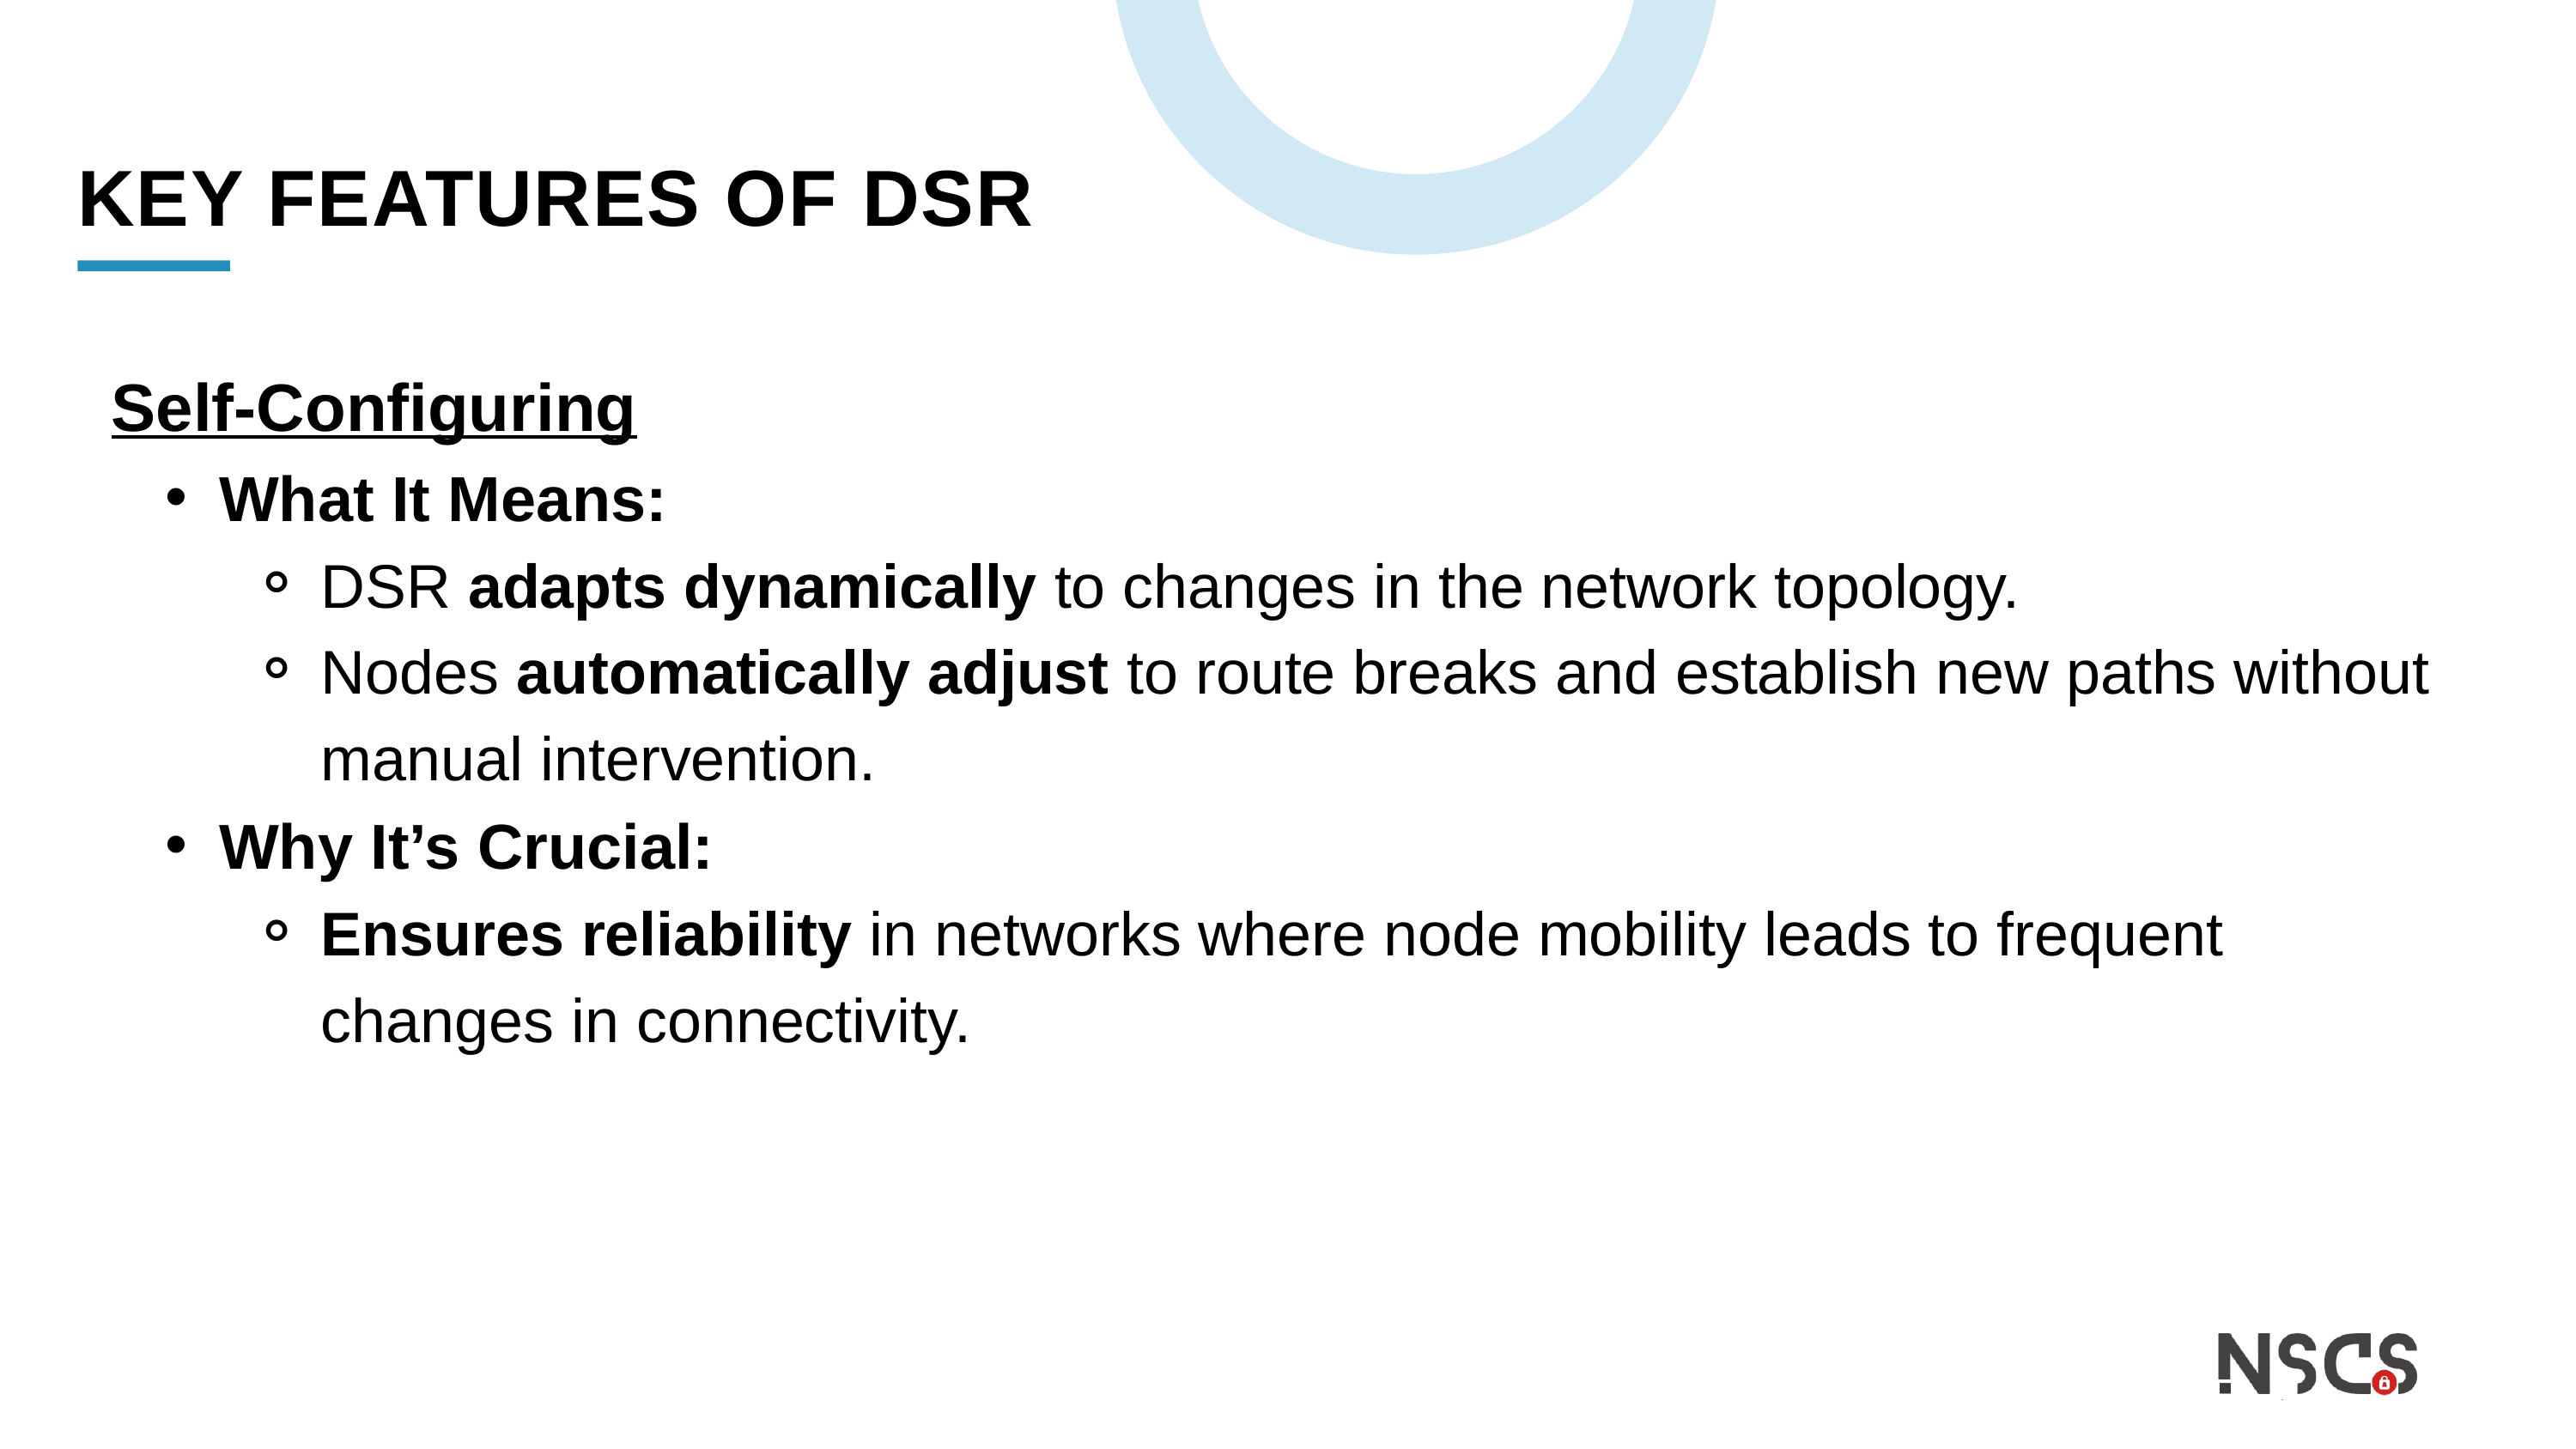

KEY FEATURES OF DSR

Self-Configuring
What It Means:
DSR adapts dynamically to changes in the network topology.
Nodes automatically adjust to route breaks and establish new paths without manual intervention.
Why It’s Crucial:
Ensures reliability in networks where node mobility leads to frequent changes in connectivity.